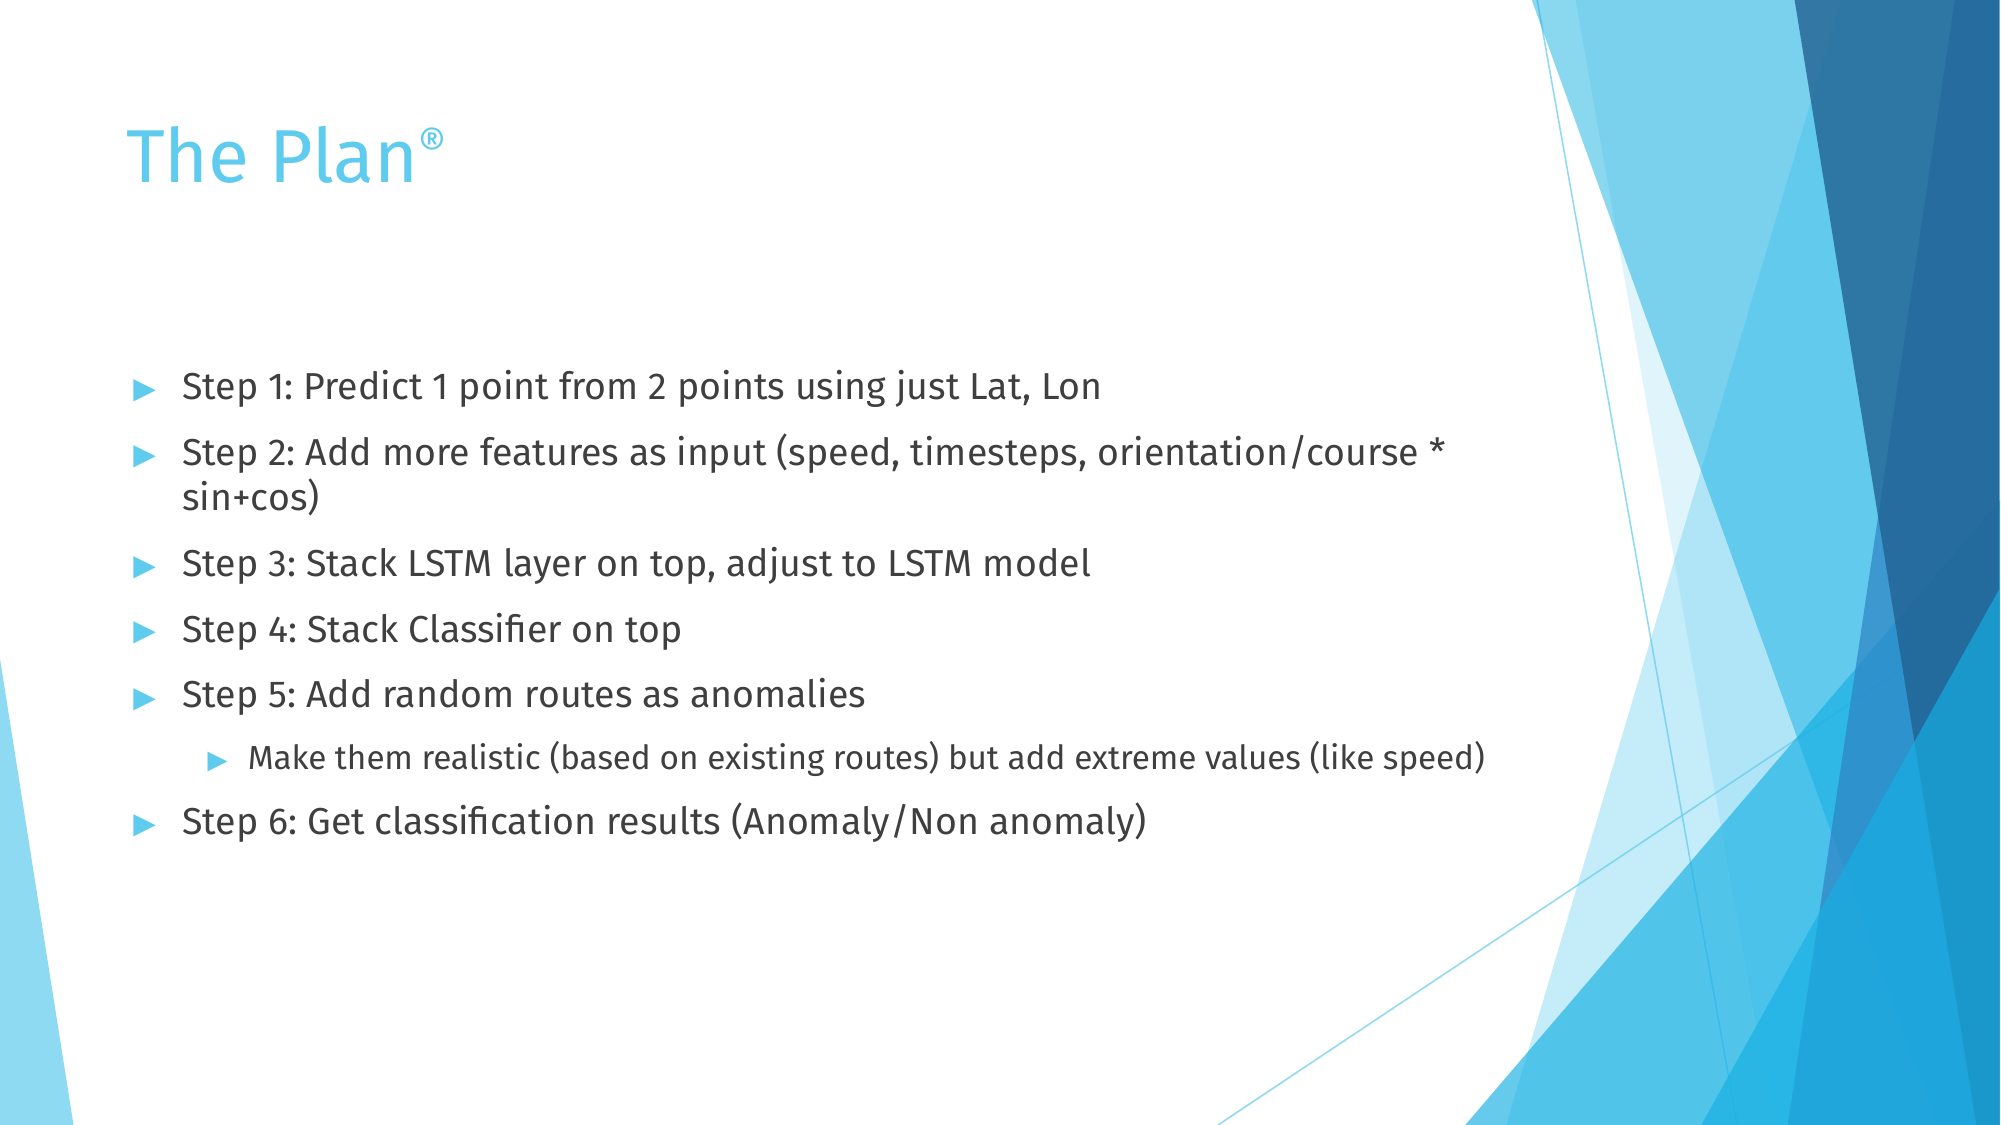

# The Plan®
Step 1: Predict 1 point from 2 points using just Lat, Lon
Step 2: Add more features as input (speed, timesteps, orientation/course * sin+cos)
Step 3: Stack LSTM layer on top, adjust to LSTM model
Step 4: Stack Classifier on top
Step 5: Add random routes as anomalies
Make them realistic (based on existing routes) but add extreme values (like speed)
Step 6: Get classification results (Anomaly/Non anomaly)